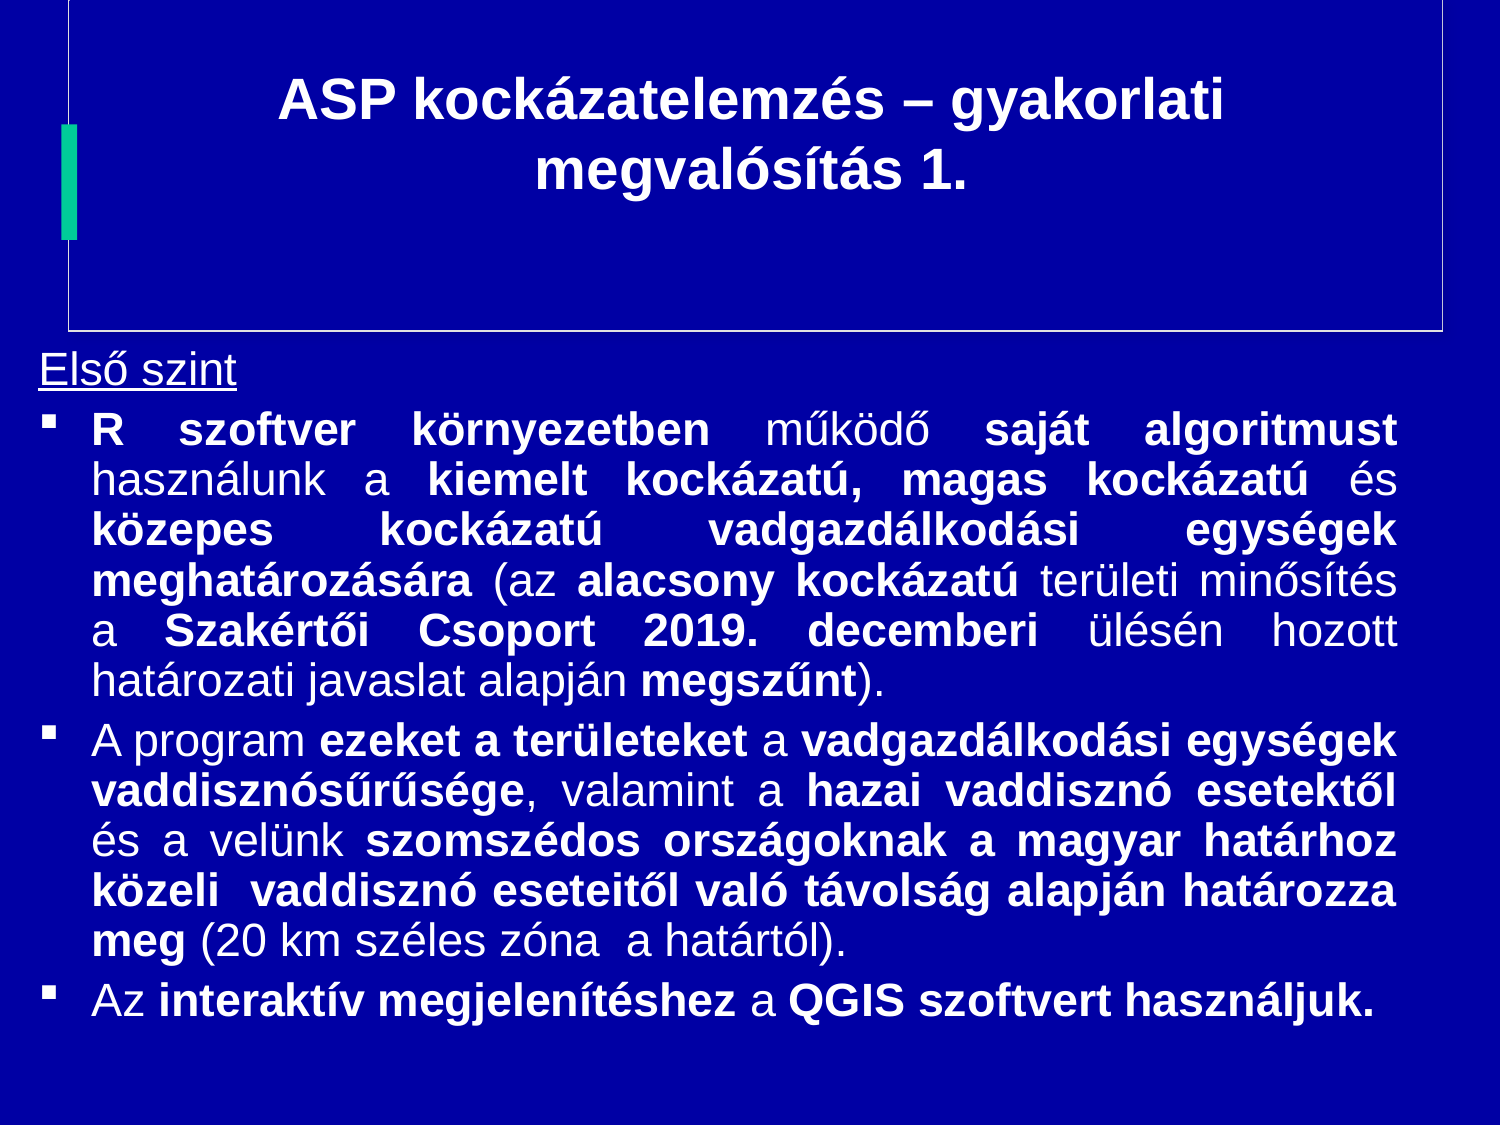

# ASP kockázatelemzés – gyakorlati megvalósítás 1.

Első szint
R szoftver környezetben működő saját algoritmust használunk a kiemelt kockázatú, magas kockázatú és közepes kockázatú vadgazdálkodási egységek meghatározására (az alacsony kockázatú területi minősítés a Szakértői Csoport 2019. decemberi ülésén hozott határozati javaslat alapján megszűnt).
A program ezeket a területeket a vadgazdálkodási egységek vaddisznósűrűsége, valamint a hazai vaddisznó esetektől és a velünk szomszédos országoknak a magyar határhoz közeli  vaddisznó eseteitől való távolság alapján határozza meg (20 km széles zóna  a határtól).
Az interaktív megjelenítéshez a QGIS szoftvert használjuk.